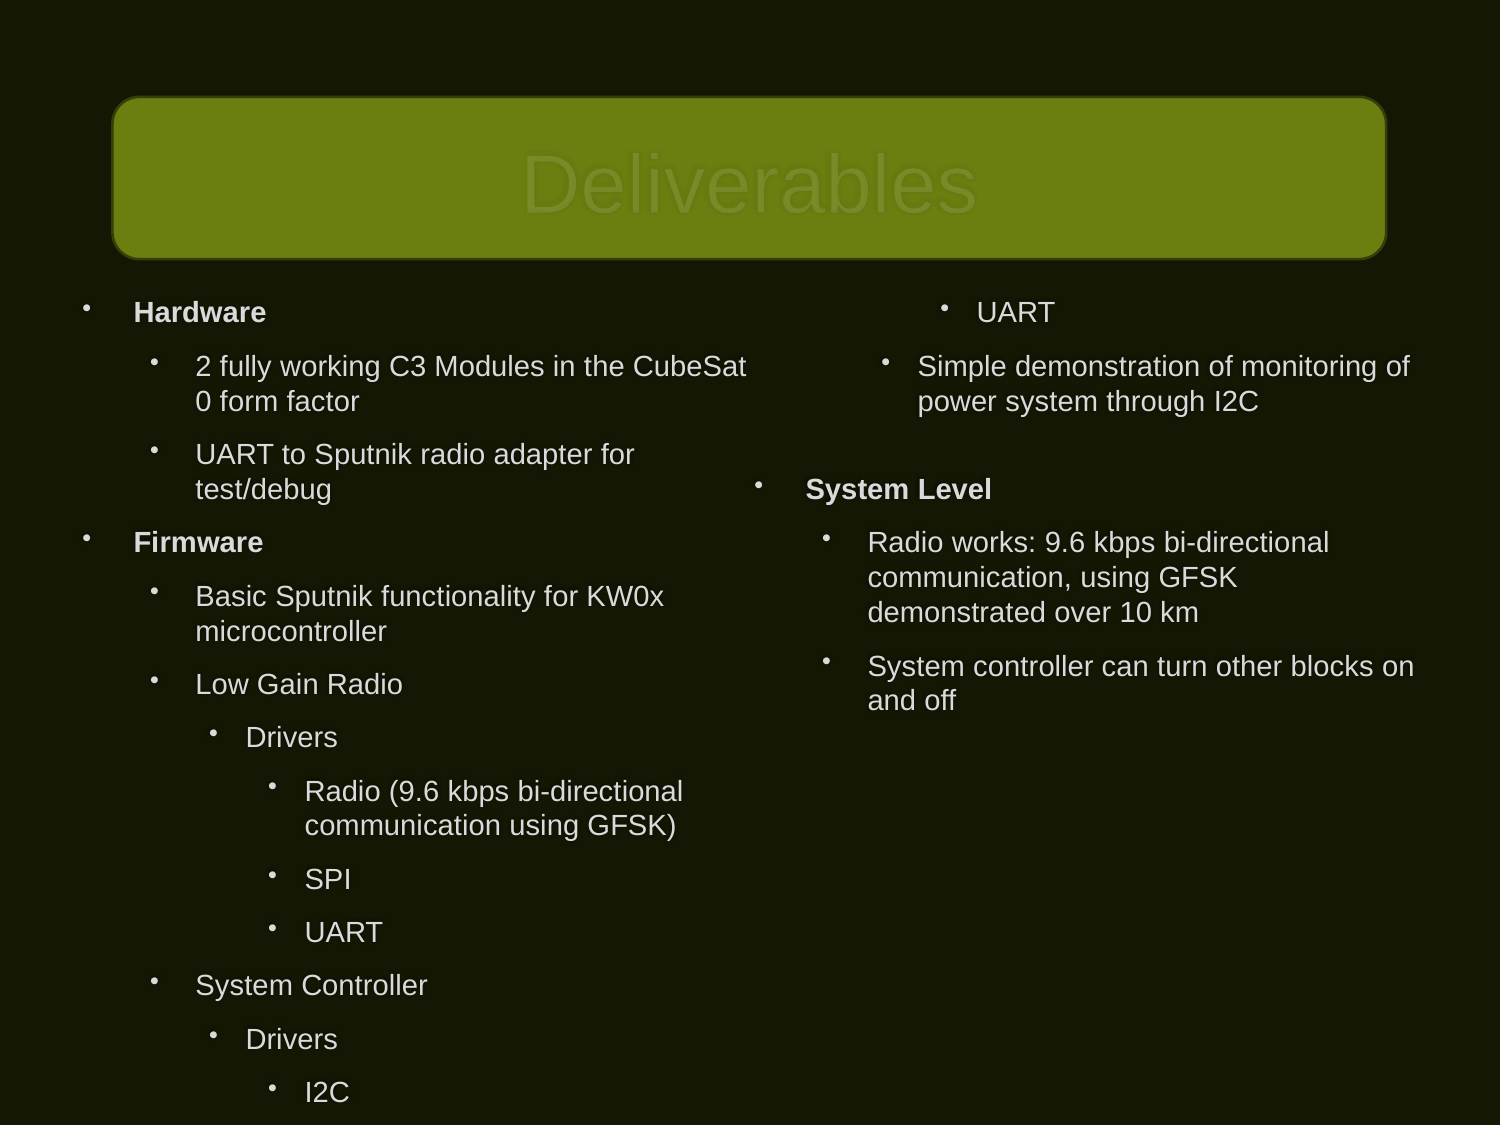

# Deliverables
Hardware
2 fully working C3 Modules in the CubeSat 0 form factor
UART to Sputnik radio adapter for test/debug
Firmware
Basic Sputnik functionality for KW0x microcontroller
Low Gain Radio
Drivers
Radio (9.6 kbps bi-directional communication using GFSK)
SPI
UART
System Controller
Drivers
I2C
UART
Simple demonstration of monitoring of power system through I2C
System Level
Radio works: 9.6 kbps bi-directional communication, using GFSK demonstrated over 10 km
System controller can turn other blocks on and off